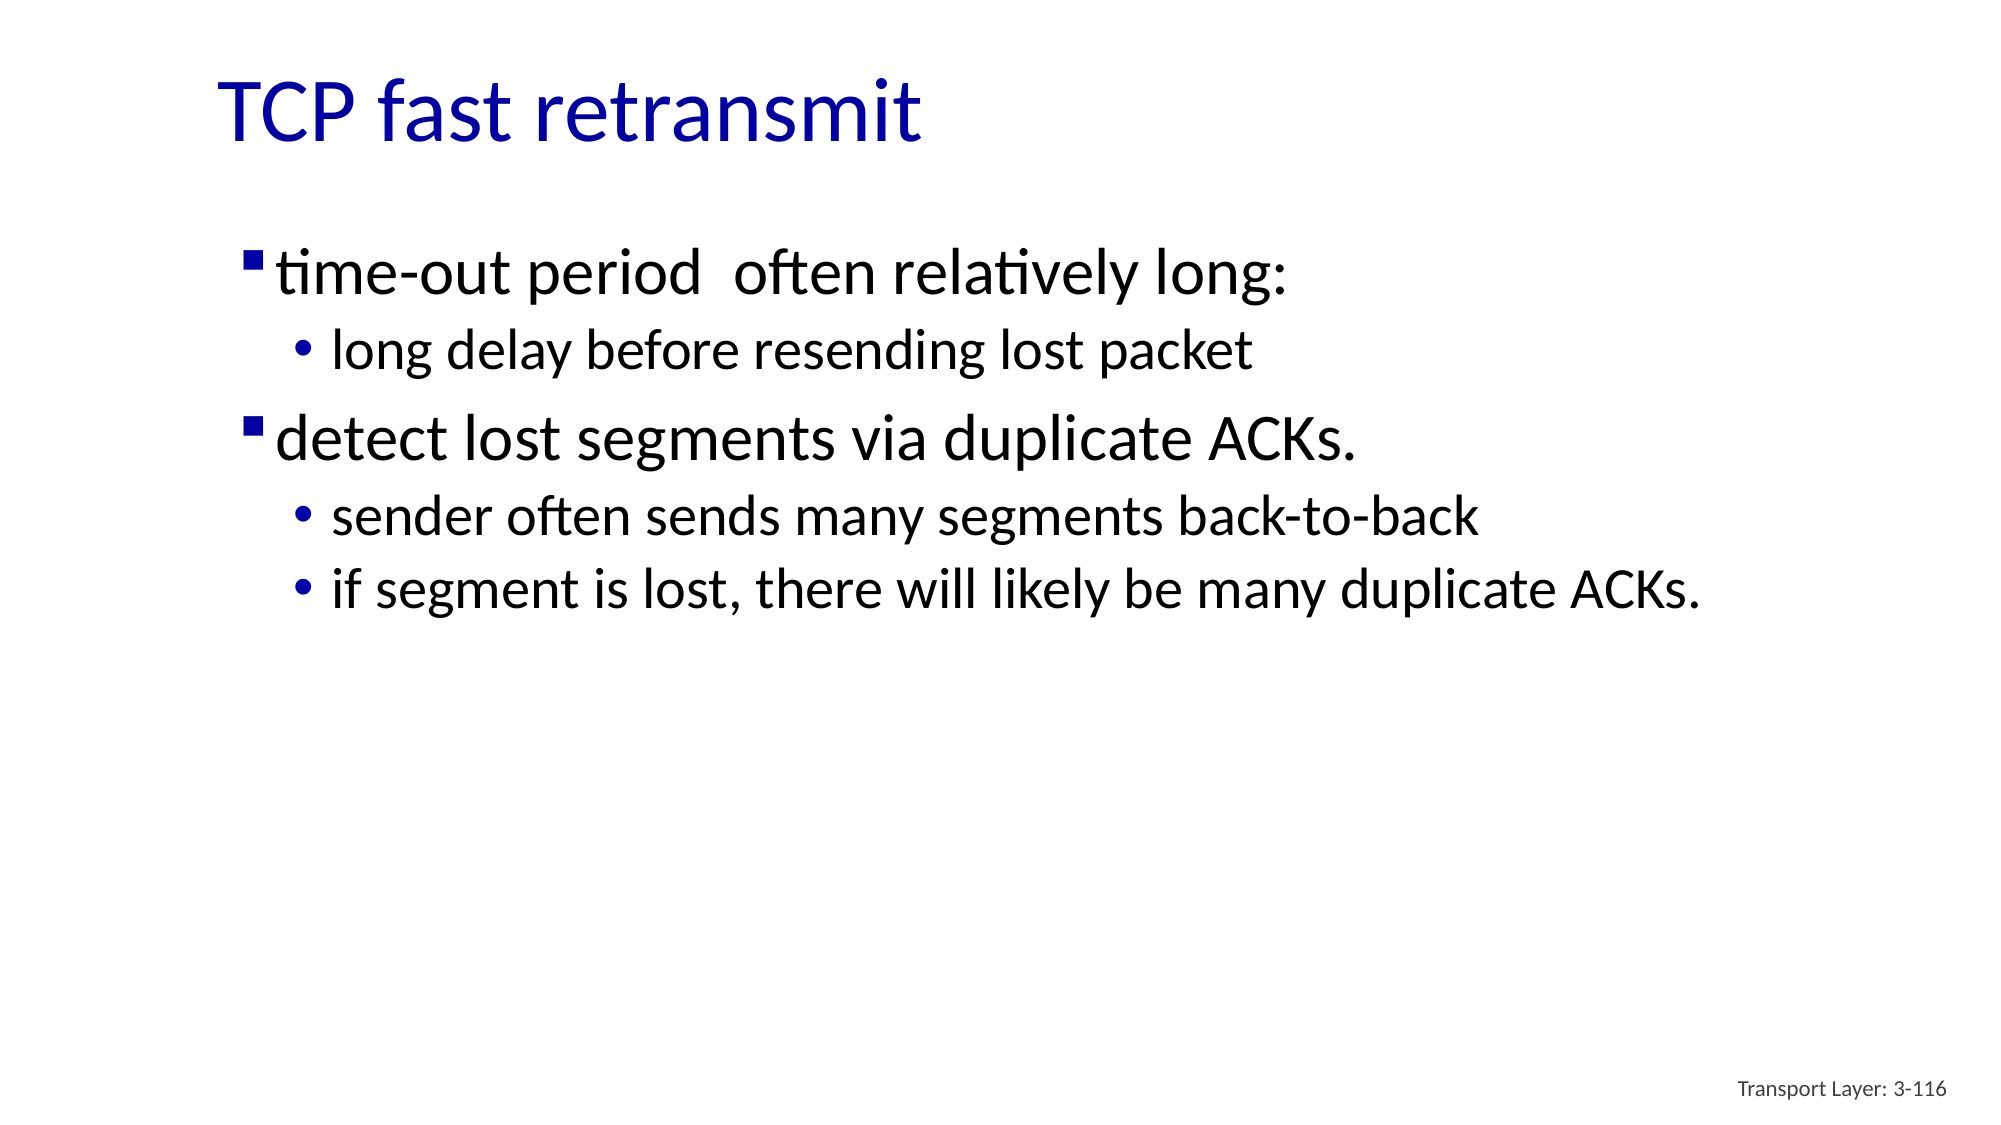

# TCP fast retransmit
time-out period  often relatively long:
long delay before resending lost packet
detect lost segments via duplicate ACKs.
sender often sends many segments back-to-back
if segment is lost, there will likely be many duplicate ACKs.

Transport Layer: 3-116